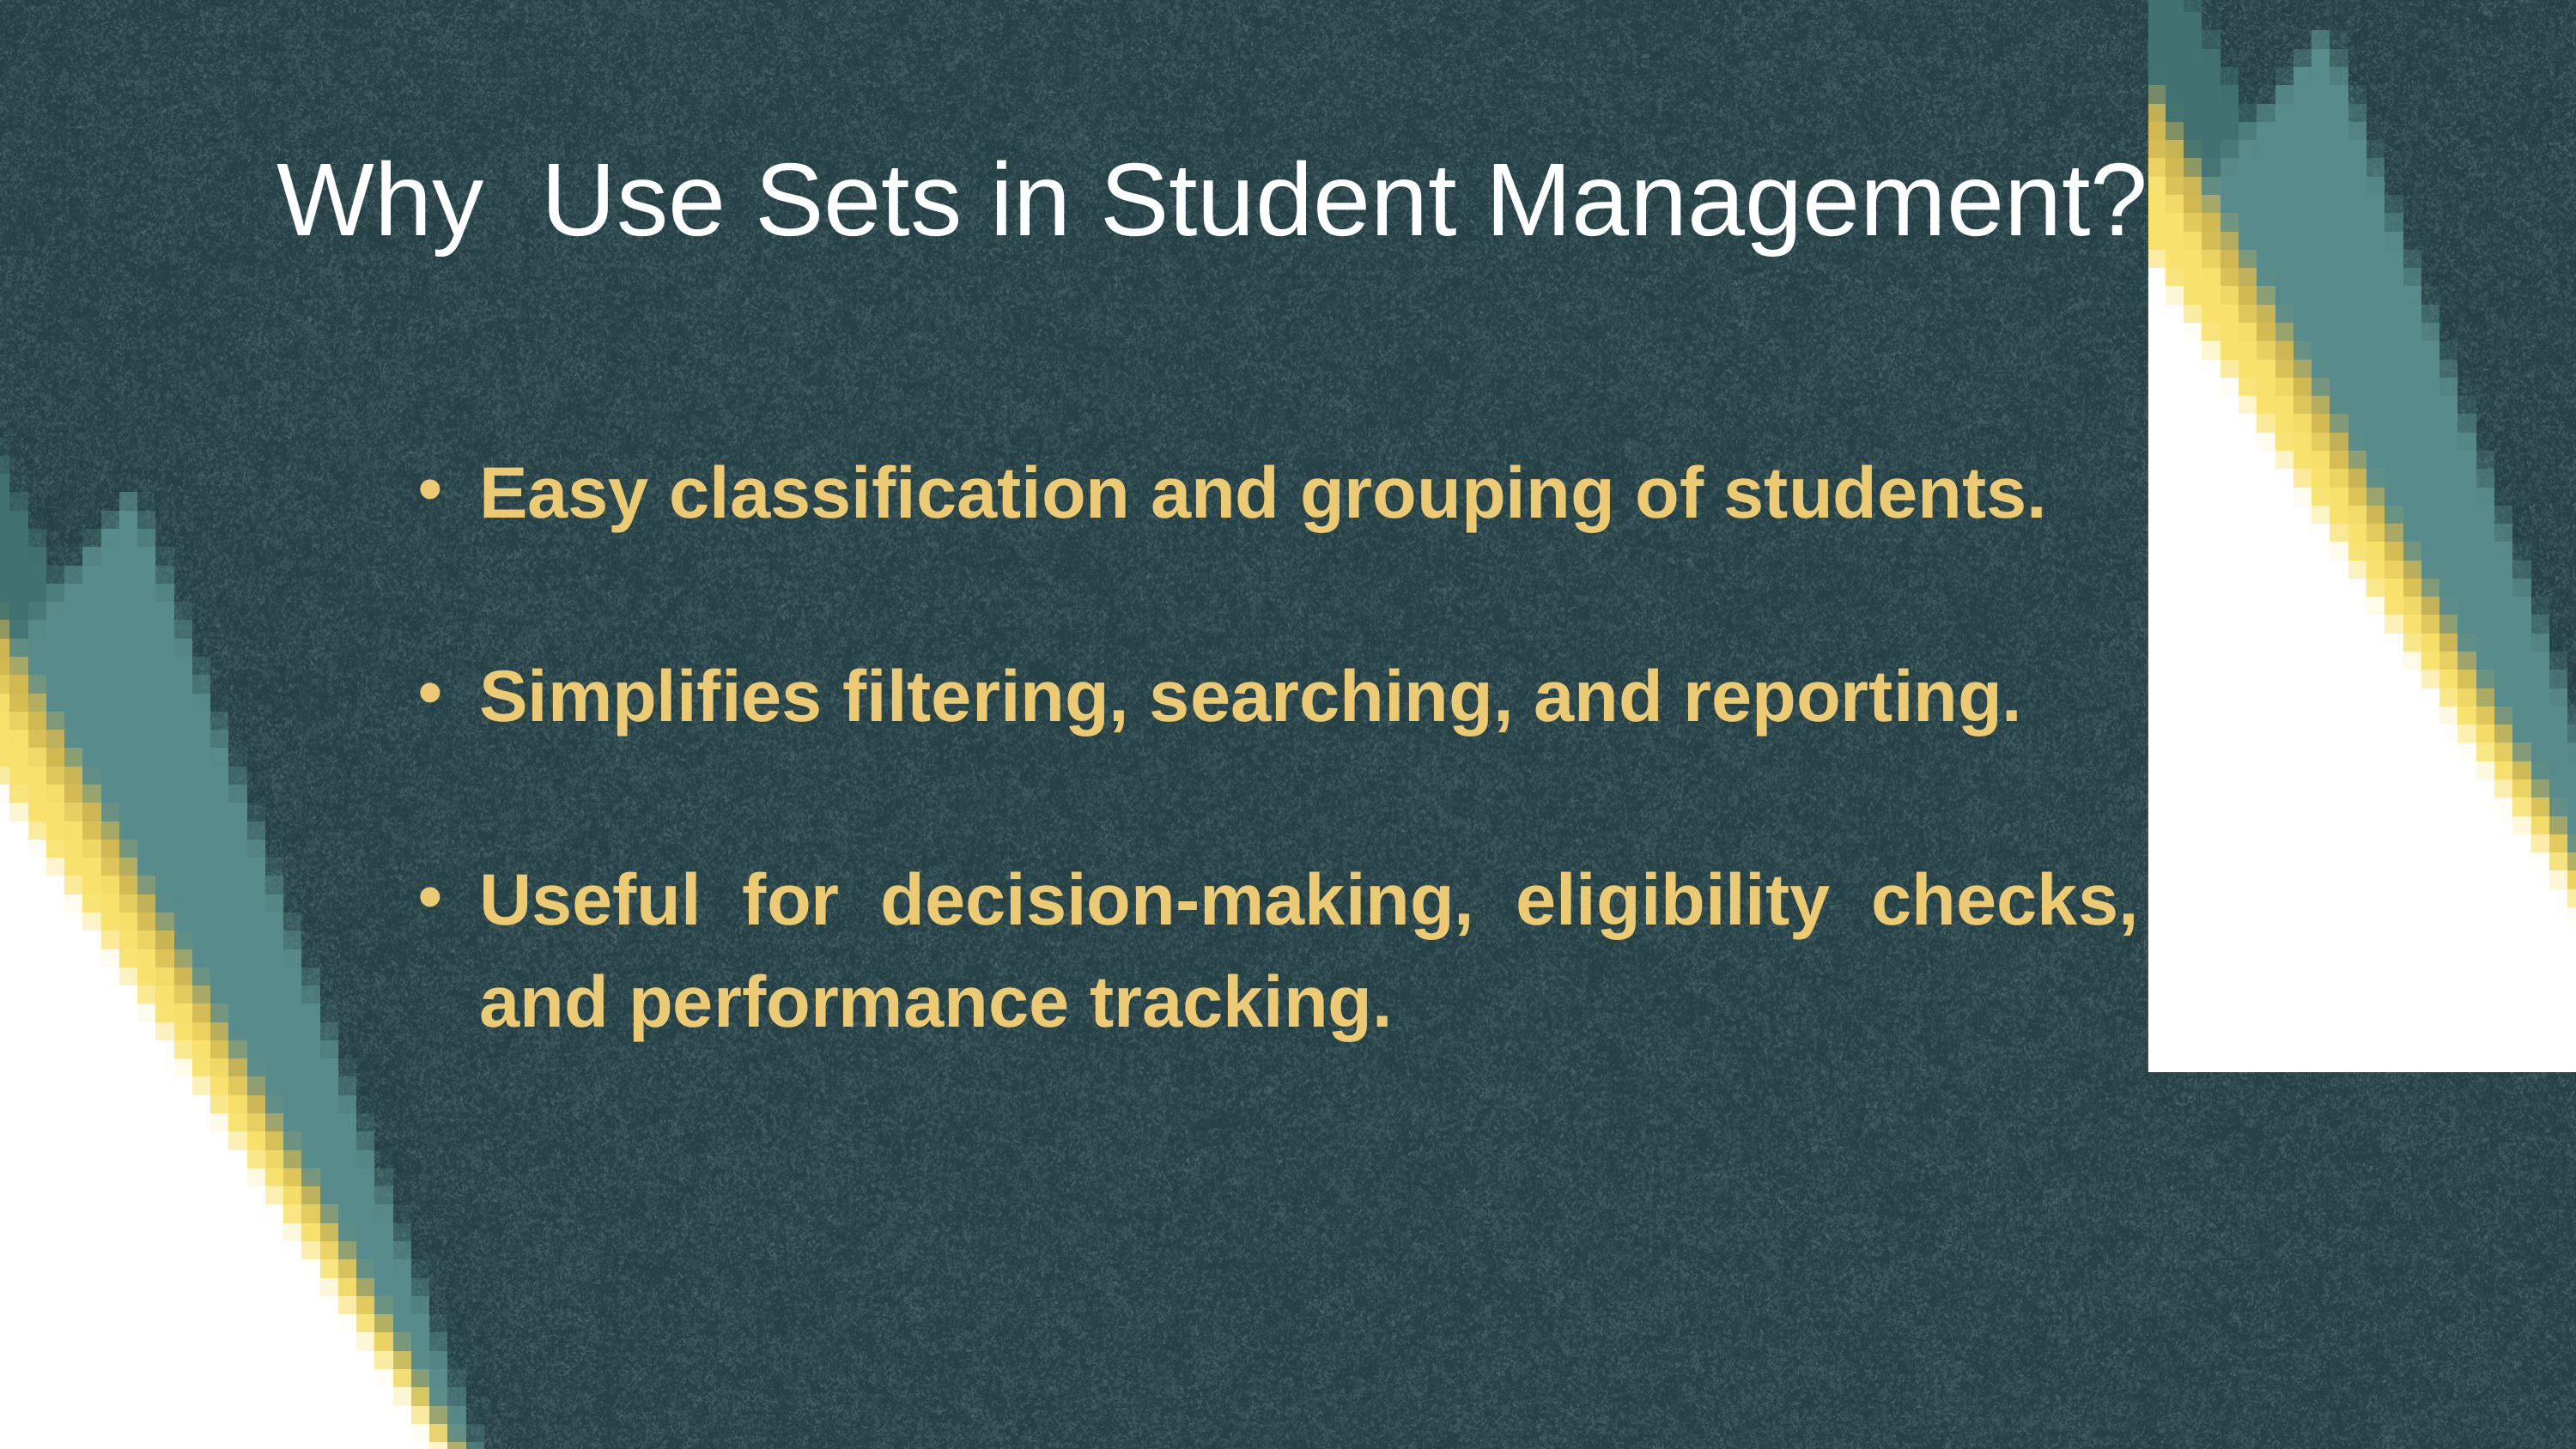

Why  Use Sets in Student Management?

Easy classification and grouping of students.

Simplifies filtering, searching, and reporting.

Useful for decision-making, eligibility checks, and performance tracking.